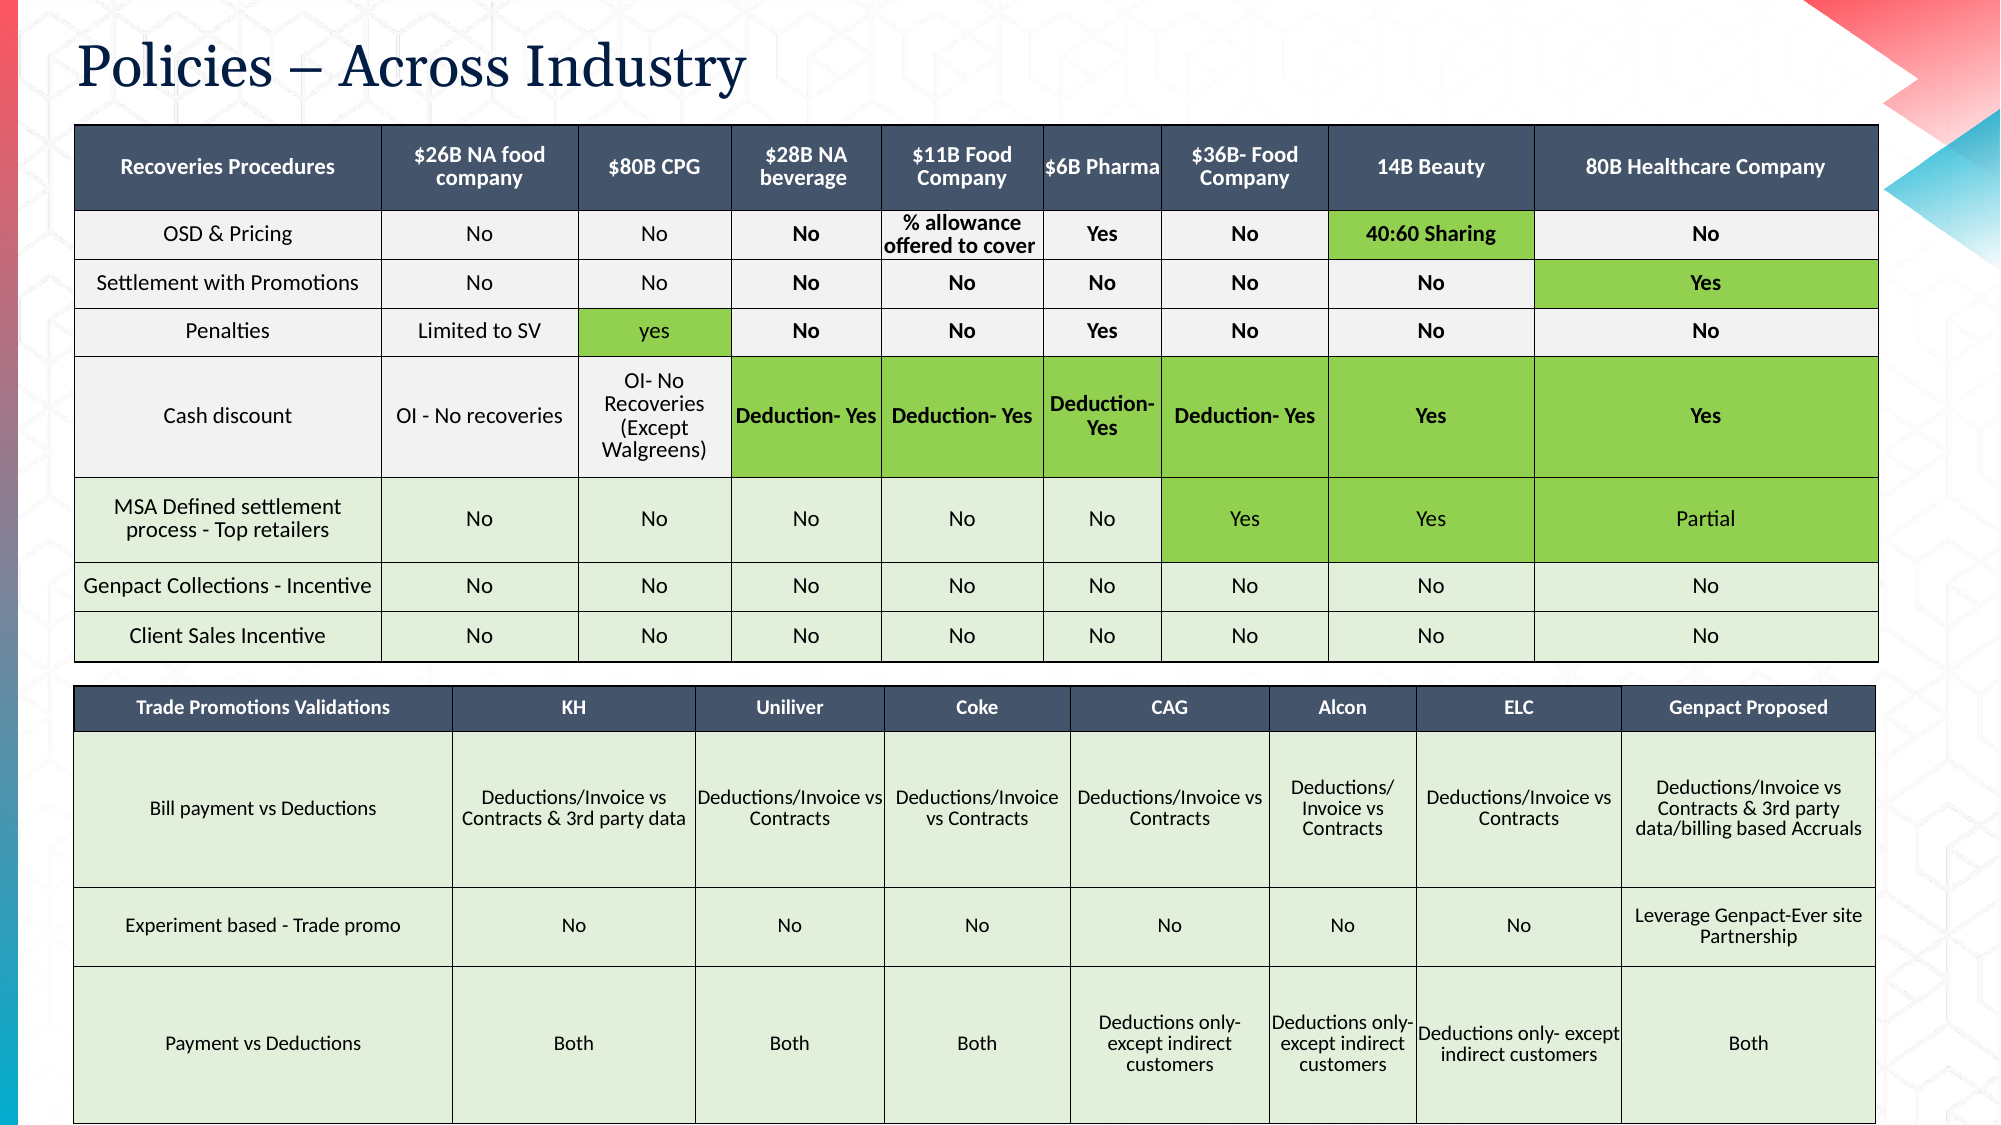

# Policies – Across Industry
| Recoveries Procedures | $26B NA food company | $80B CPG | $28B NA beverage | $11B Food Company | $6B Pharma | $36B- Food Company | 14B Beauty | 80B Healthcare Company |
| --- | --- | --- | --- | --- | --- | --- | --- | --- |
| OSD & Pricing | No | No | No | % allowance offered to cover | Yes | No | 40:60 Sharing | No |
| Settlement with Promotions | No | No | No | No | No | No | No | Yes |
| Penalties | Limited to SV | yes | No | No | Yes | No | No | No |
| Cash discount | OI - No recoveries | OI- No Recoveries (Except Walgreens) | Deduction- Yes | Deduction- Yes | Deduction- Yes | Deduction- Yes | Yes | Yes |
| MSA Defined settlement process - Top retailers | No | No | No | No | No | Yes | Yes | Partial |
| Genpact Collections - Incentive | No | No | No | No | No | No | No | No |
| Client Sales Incentive | No | No | No | No | No | No | No | No |
| Trade Promotions Validations | KH | Uniliver | Coke | CAG | Alcon | ELC | Genpact Proposed |
| --- | --- | --- | --- | --- | --- | --- | --- |
| Bill payment vs Deductions | Deductions/Invoice vs Contracts & 3rd party data | Deductions/Invoice vs Contracts | Deductions/Invoice vs Contracts | Deductions/Invoice vs Contracts | Deductions/Invoice vs Contracts | Deductions/Invoice vs Contracts | Deductions/Invoice vs Contracts & 3rd party data/billing based Accruals |
| Experiment based - Trade promo | No | No | No | No | No | No | Leverage Genpact-Ever site Partnership |
| Payment vs Deductions | Both | Both | Both | Deductions only- except indirect customers | Deductions only- except indirect customers | Deductions only- except indirect customers | Both |